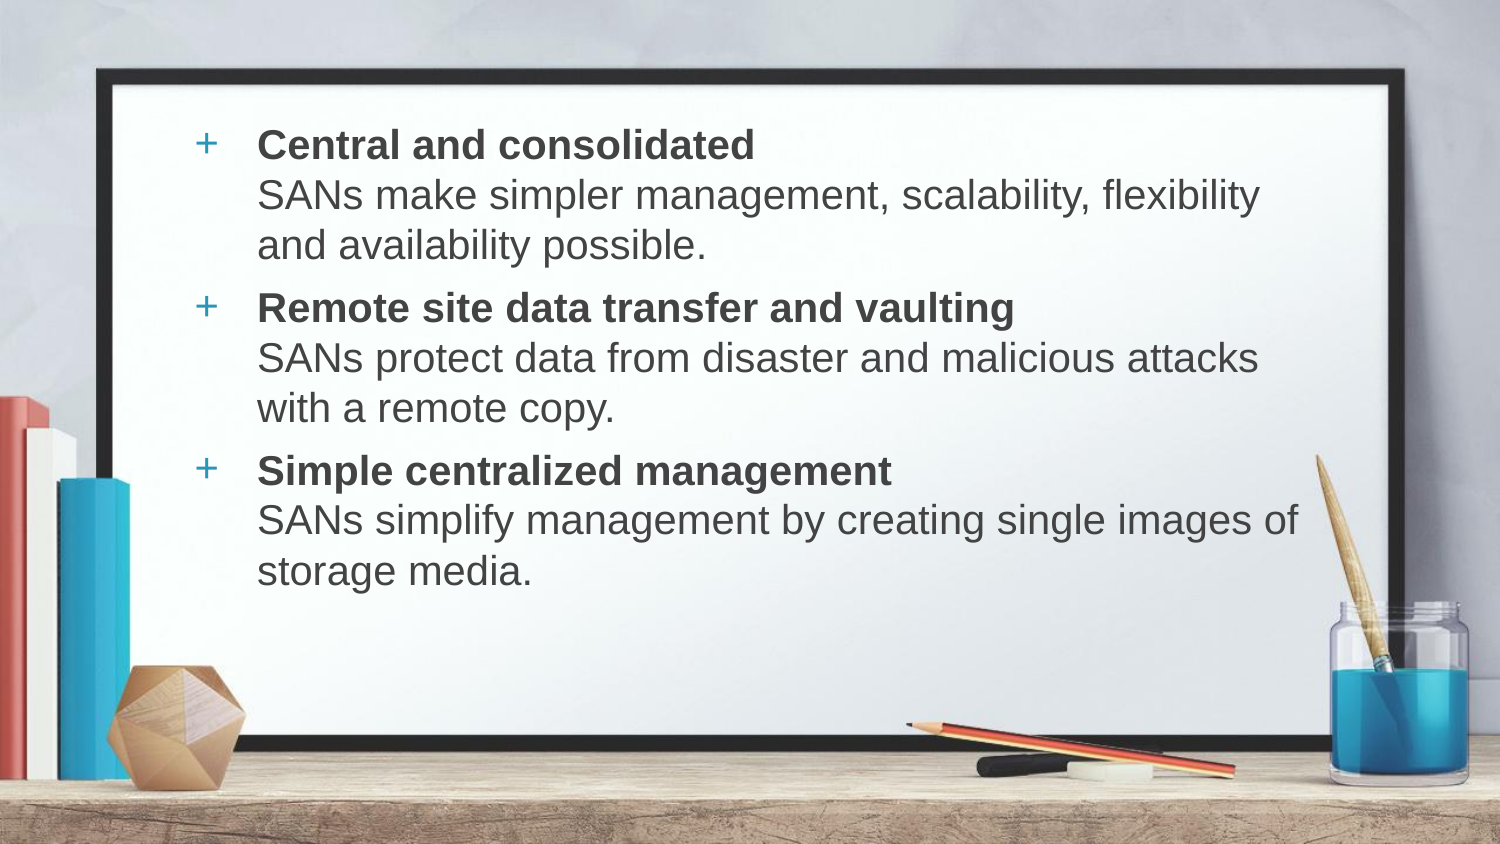

Central and consolidated
SANs make simpler management, scalability, flexibility and availability possible.
Remote site data transfer and vaulting
SANs protect data from disaster and malicious attacks with a remote copy.
Simple centralized management
SANs simplify management by creating single images of storage media.